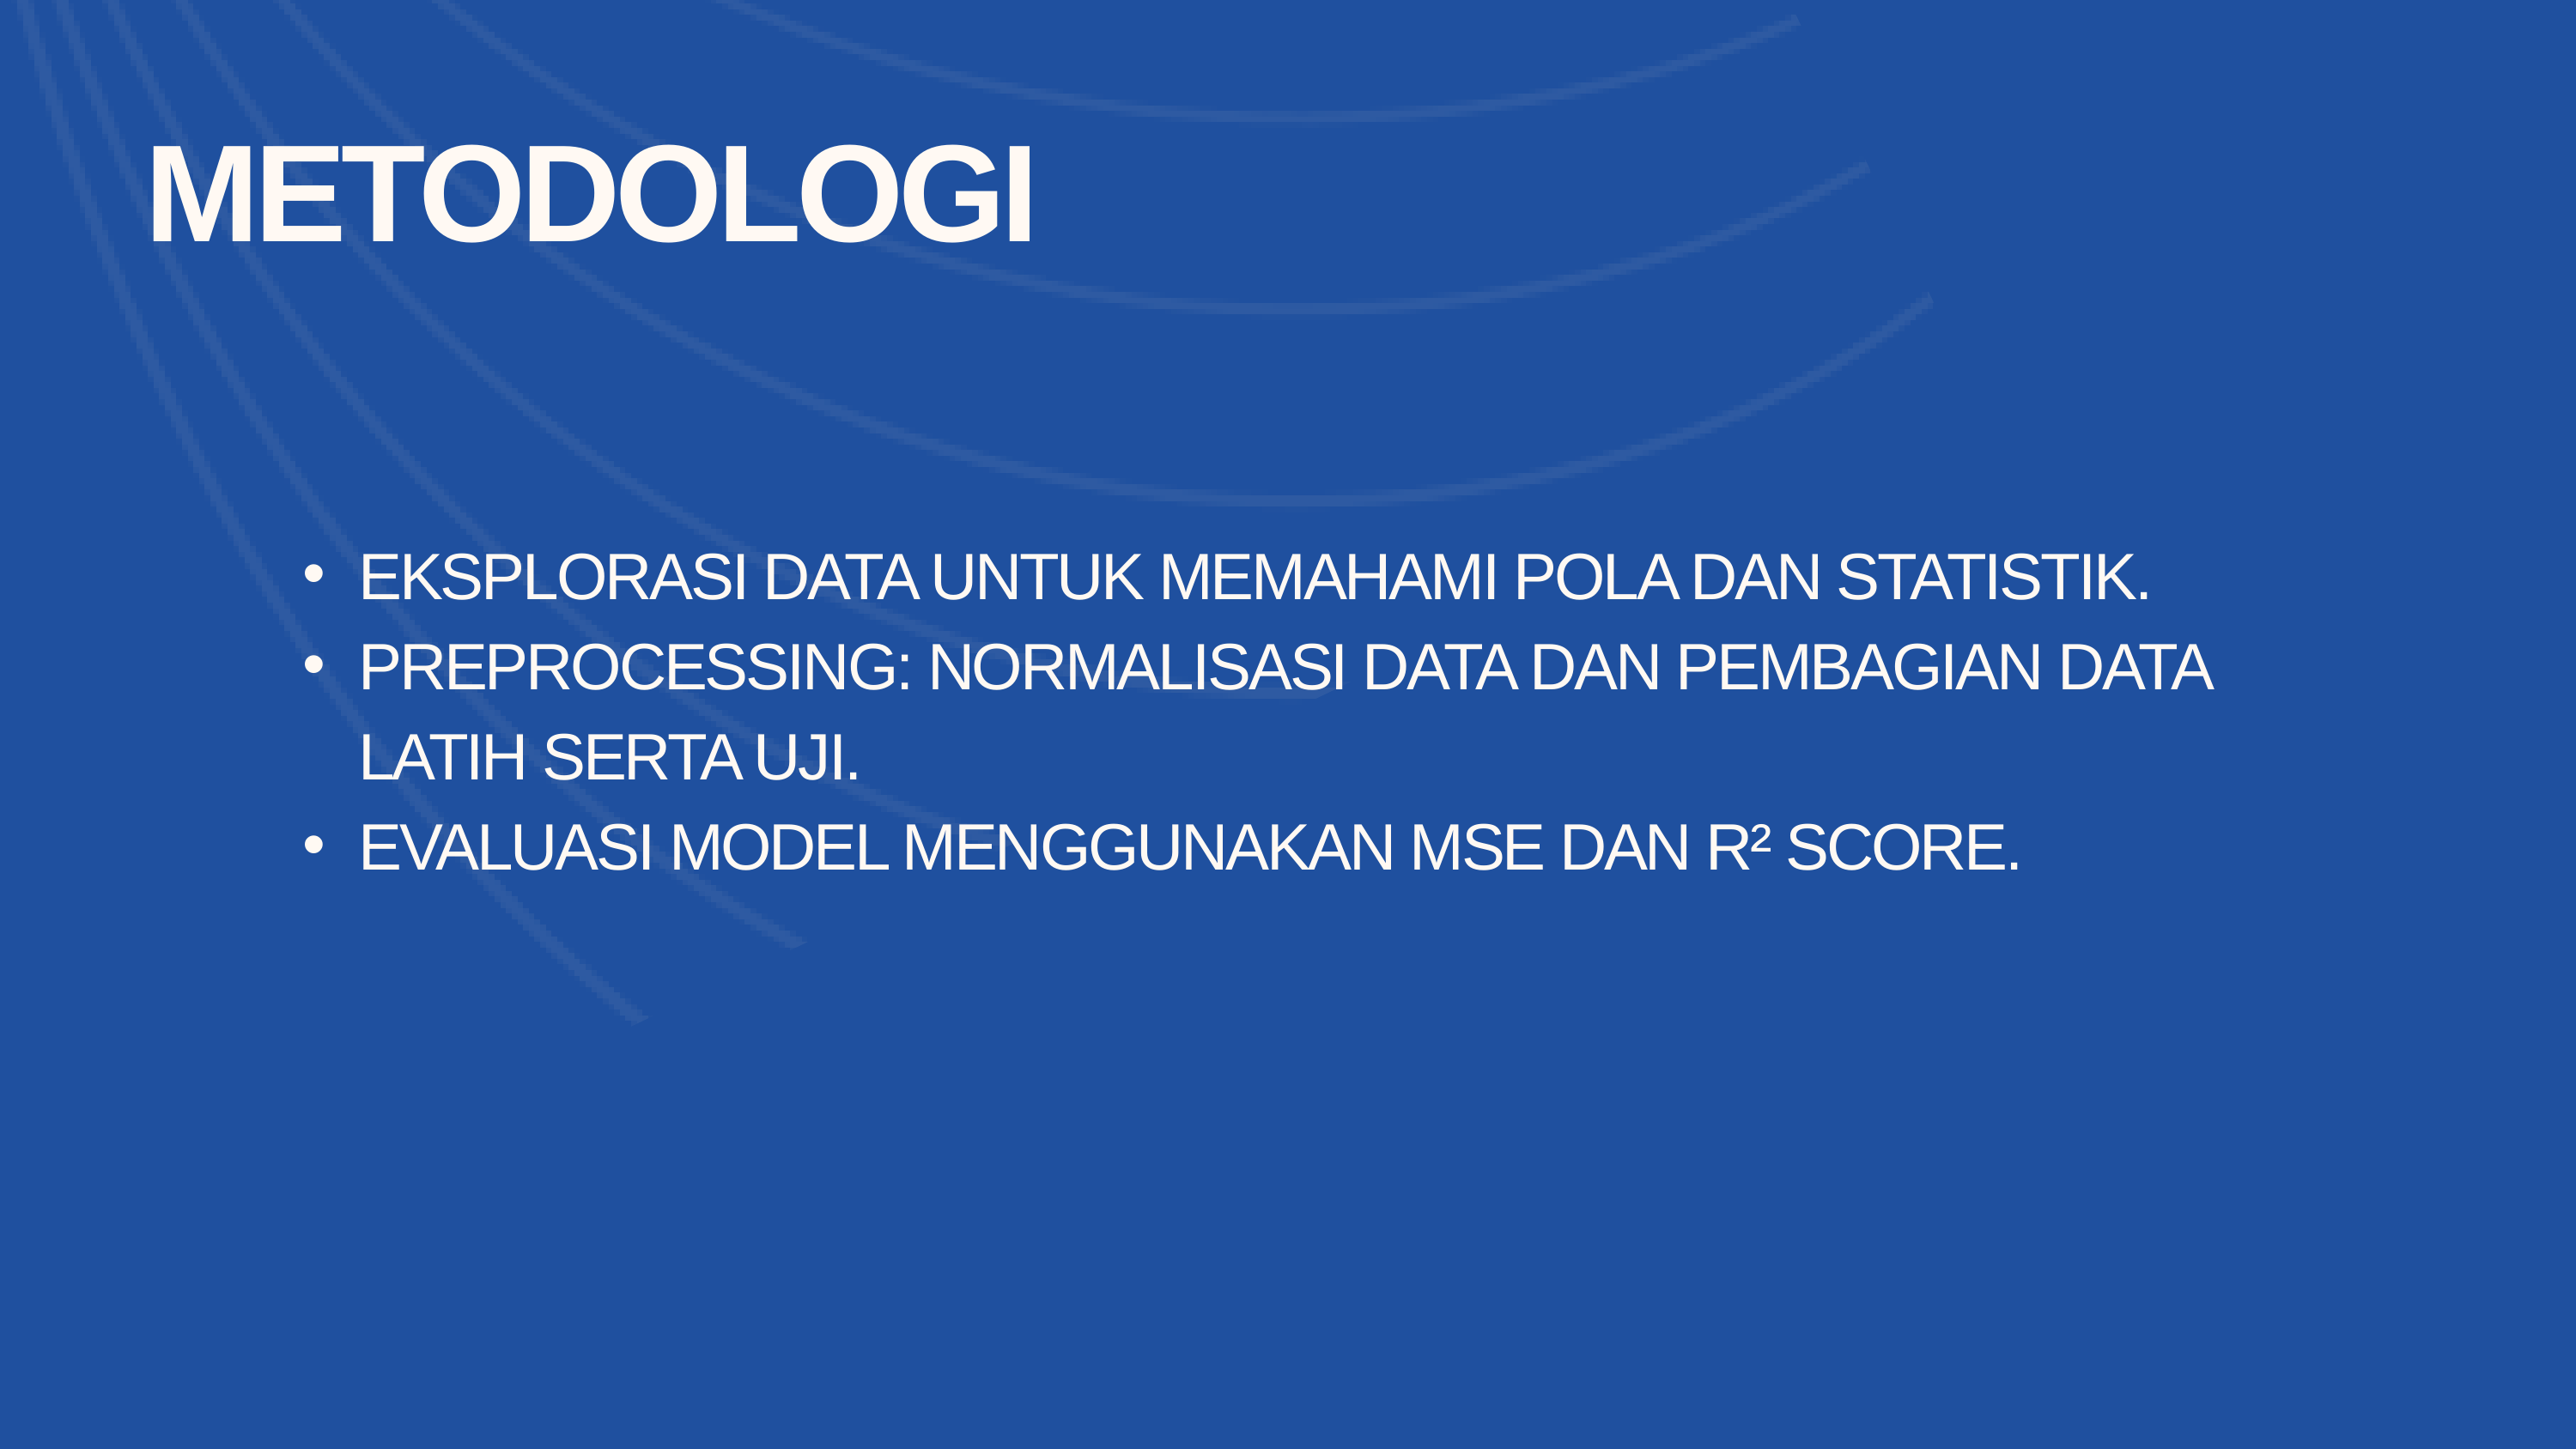

METODOLOGI
EKSPLORASI DATA UNTUK MEMAHAMI POLA DAN STATISTIK.
PREPROCESSING: NORMALISASI DATA DAN PEMBAGIAN DATA LATIH SERTA UJI.
EVALUASI MODEL MENGGUNAKAN MSE DAN R² SCORE.